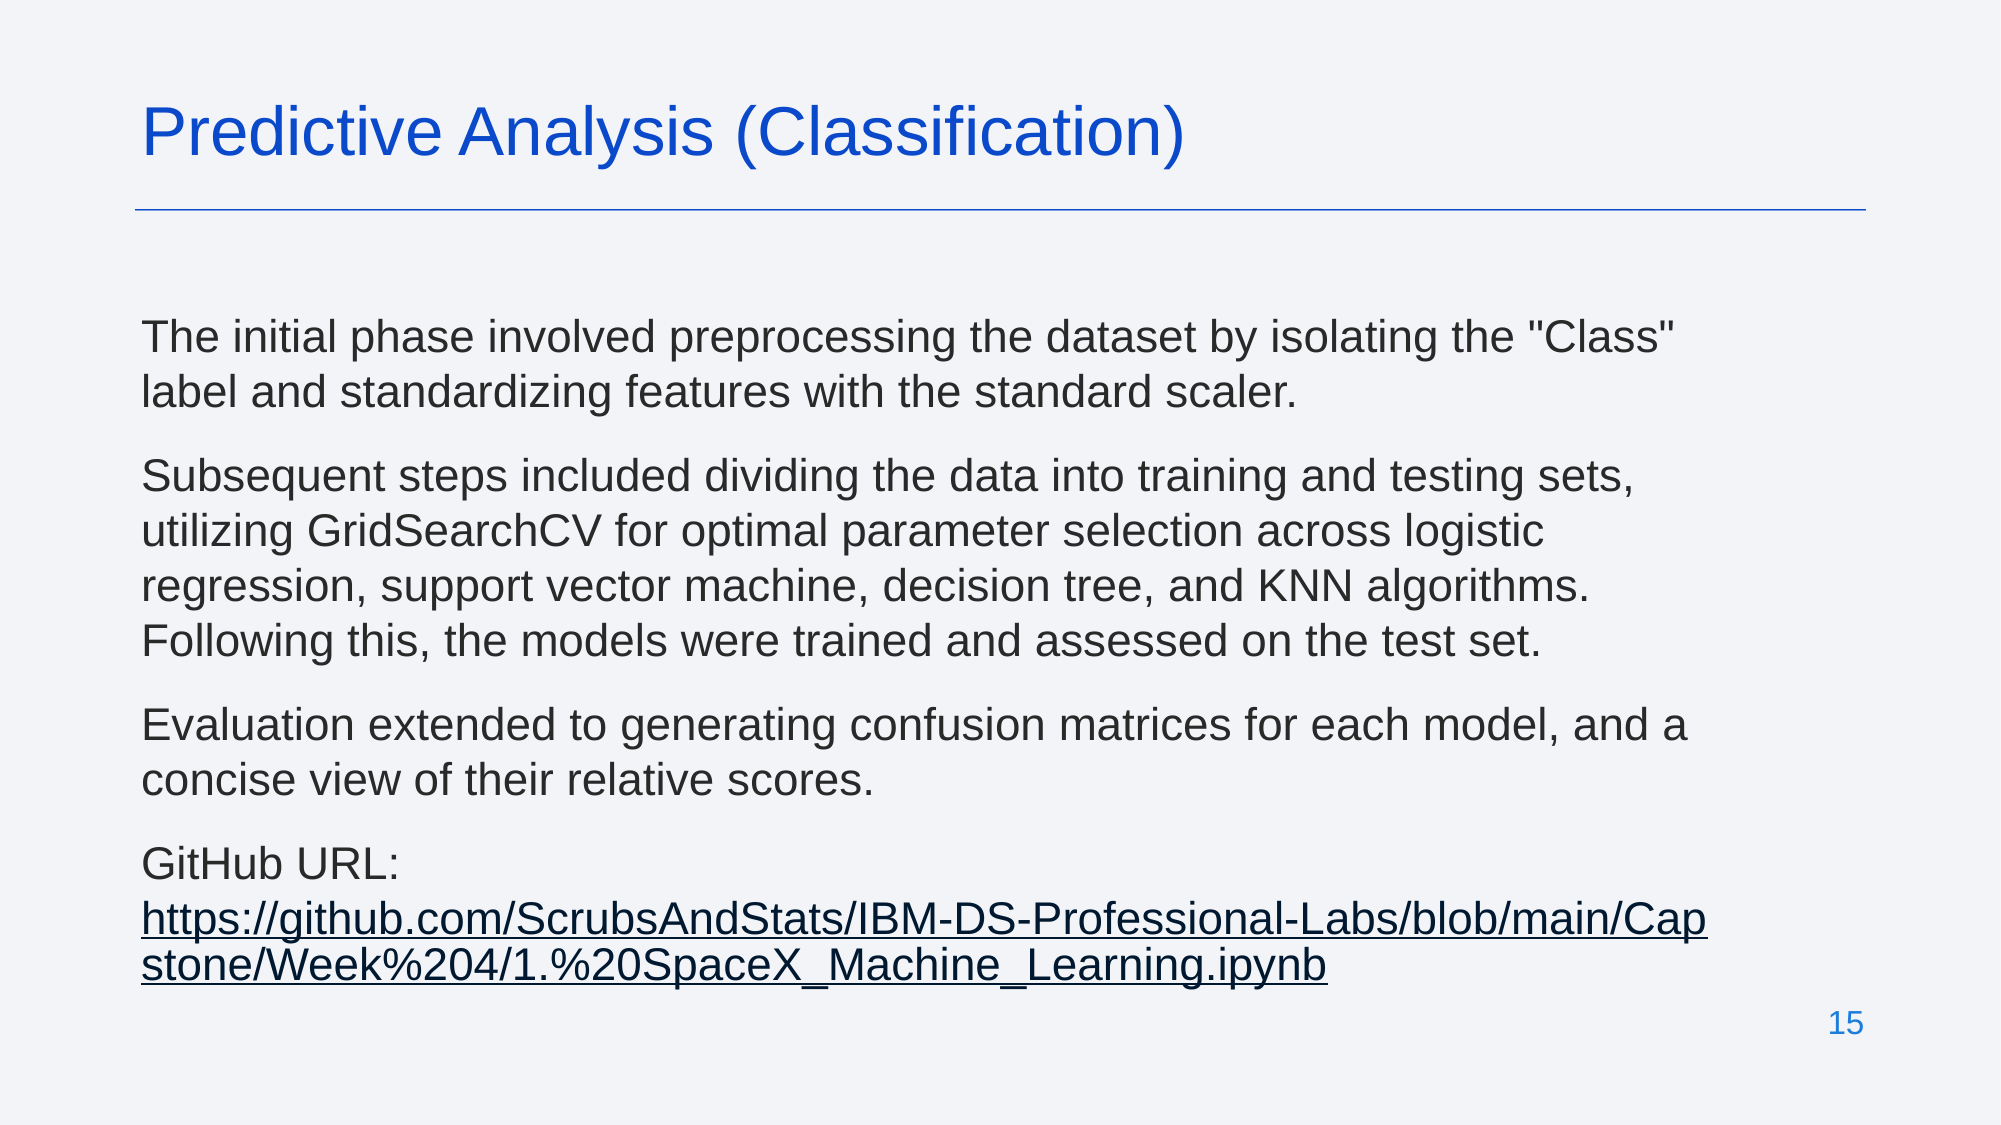

Predictive Analysis (Classification)
The initial phase involved preprocessing the dataset by isolating the "Class" label and standardizing features with the standard scaler.
Subsequent steps included dividing the data into training and testing sets, utilizing GridSearchCV for optimal parameter selection across logistic regression, support vector machine, decision tree, and KNN algorithms. Following this, the models were trained and assessed on the test set.
Evaluation extended to generating confusion matrices for each model, and a concise view of their relative scores.
GitHub URL: https://github.com/ScrubsAndStats/IBM-DS-Professional-Labs/blob/main/Capstone/Week%204/1.%20SpaceX_Machine_Learning.ipynb

15